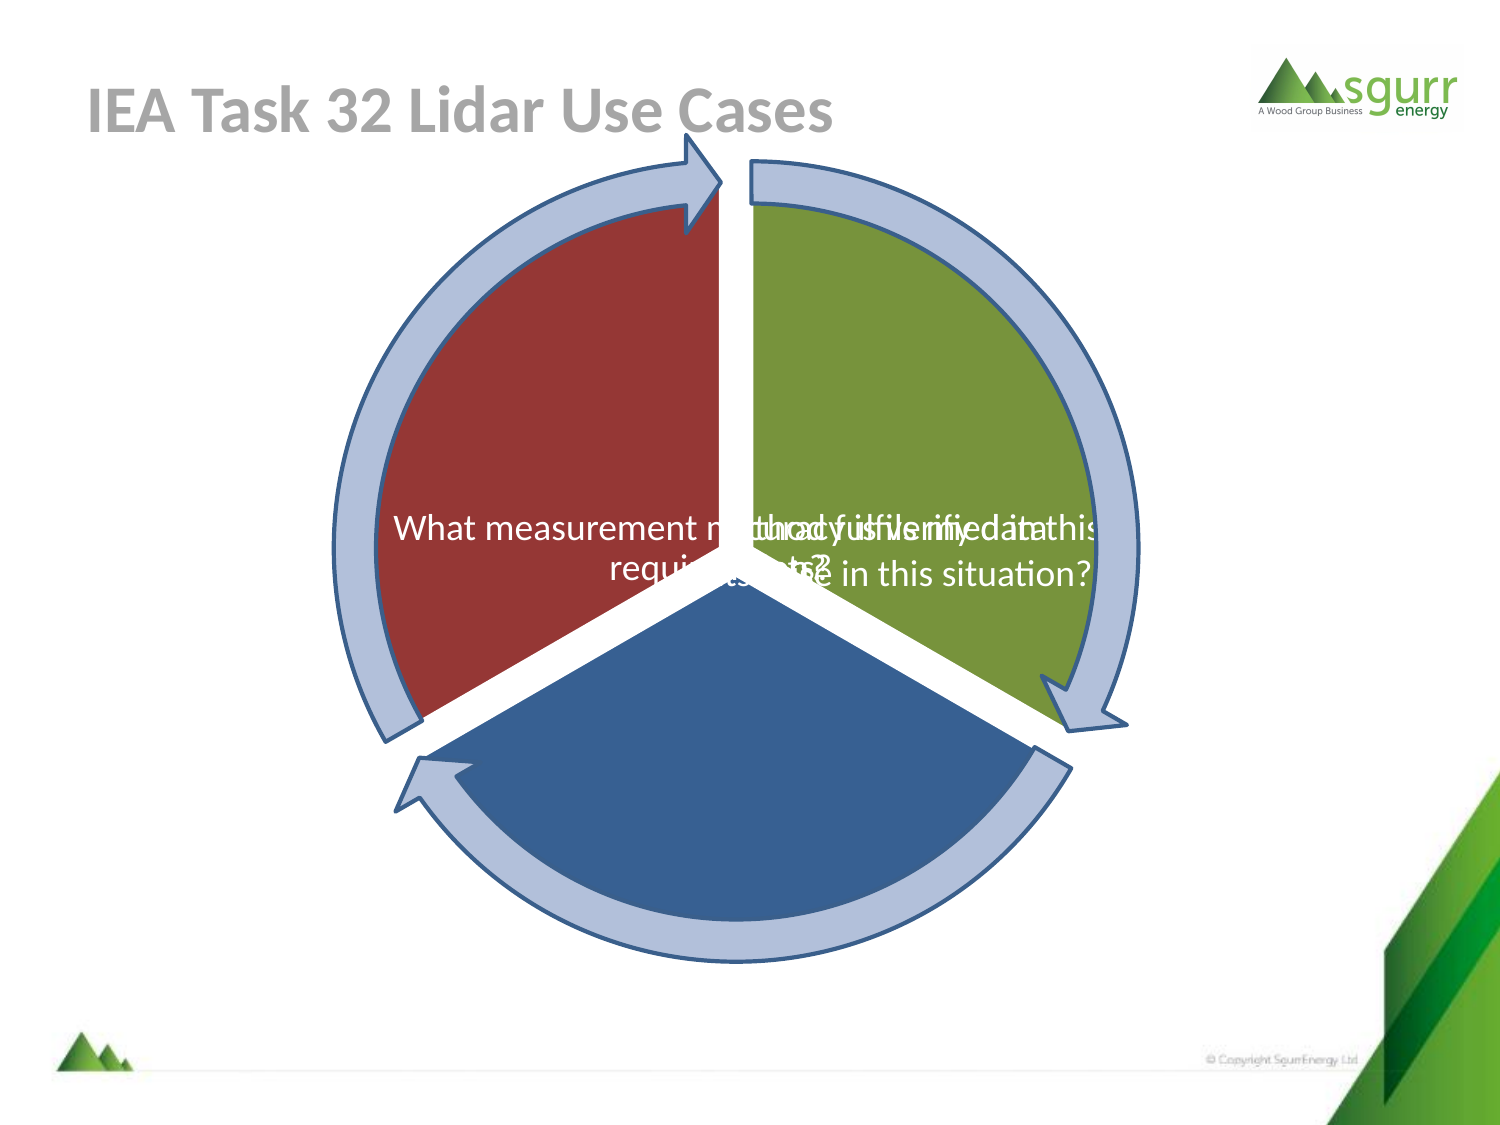

# IEA Task 32 Lidar Use Cases
What measurement accuracy is verified in this situation?
What data requirements arise in this situation?
What measurement method fulfils my data requirements?